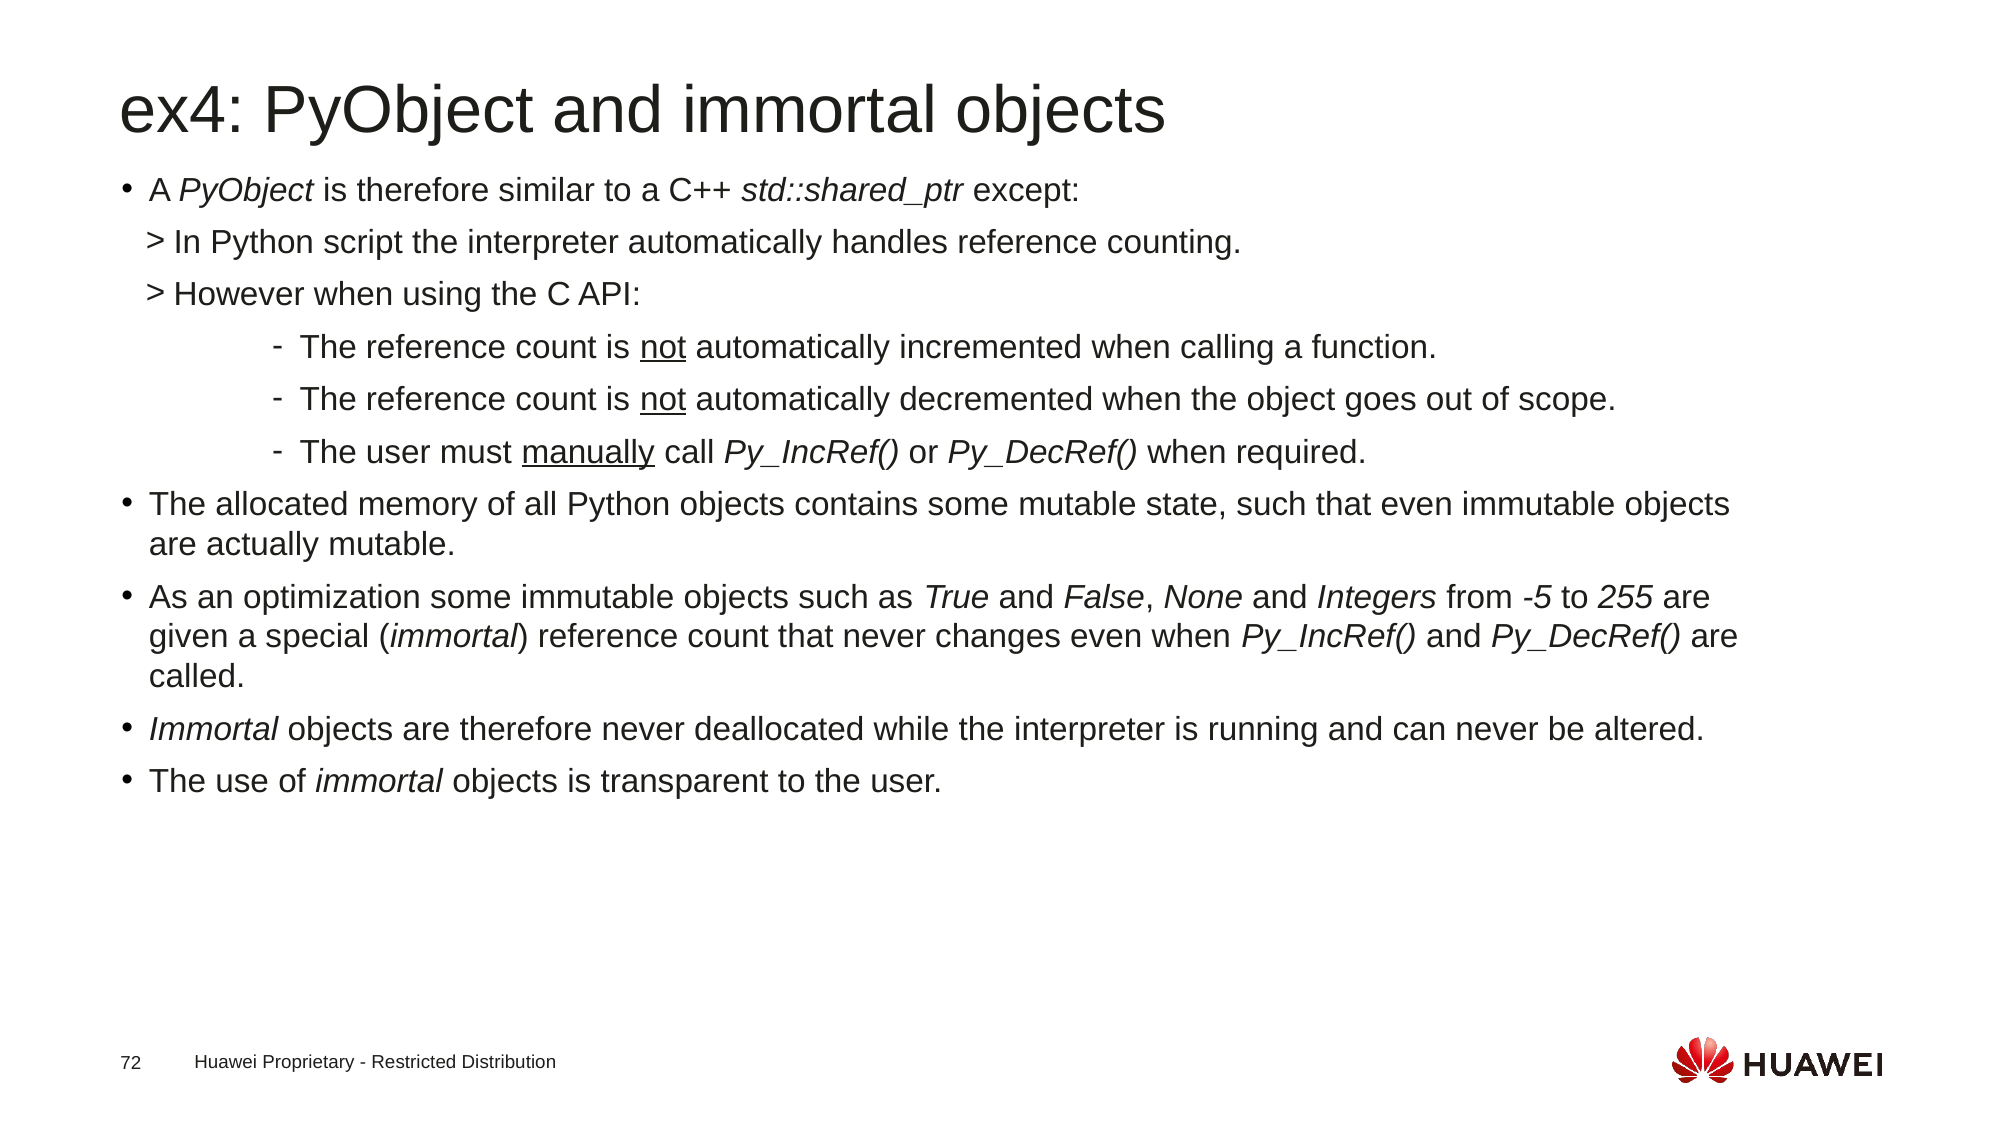

ex4: PyObject and immortal objects
A PyObject is therefore similar to a C++ std::shared_ptr except:
In Python script the interpreter automatically handles reference counting.
However when using the C API:
The reference count is not automatically incremented when calling a function.
The reference count is not automatically decremented when the object goes out of scope.
The user must manually call Py_IncRef() or Py_DecRef() when required.
The allocated memory of all Python objects contains some mutable state, such that even immutable objects are actually mutable.
As an optimization some immutable objects such as True and False, None and Integers from -5 to 255 are given a special (immortal) reference count that never changes even when Py_IncRef() and Py_DecRef() are called.
Immortal objects are therefore never deallocated while the interpreter is running and can never be altered.
The use of immortal objects is transparent to the user.